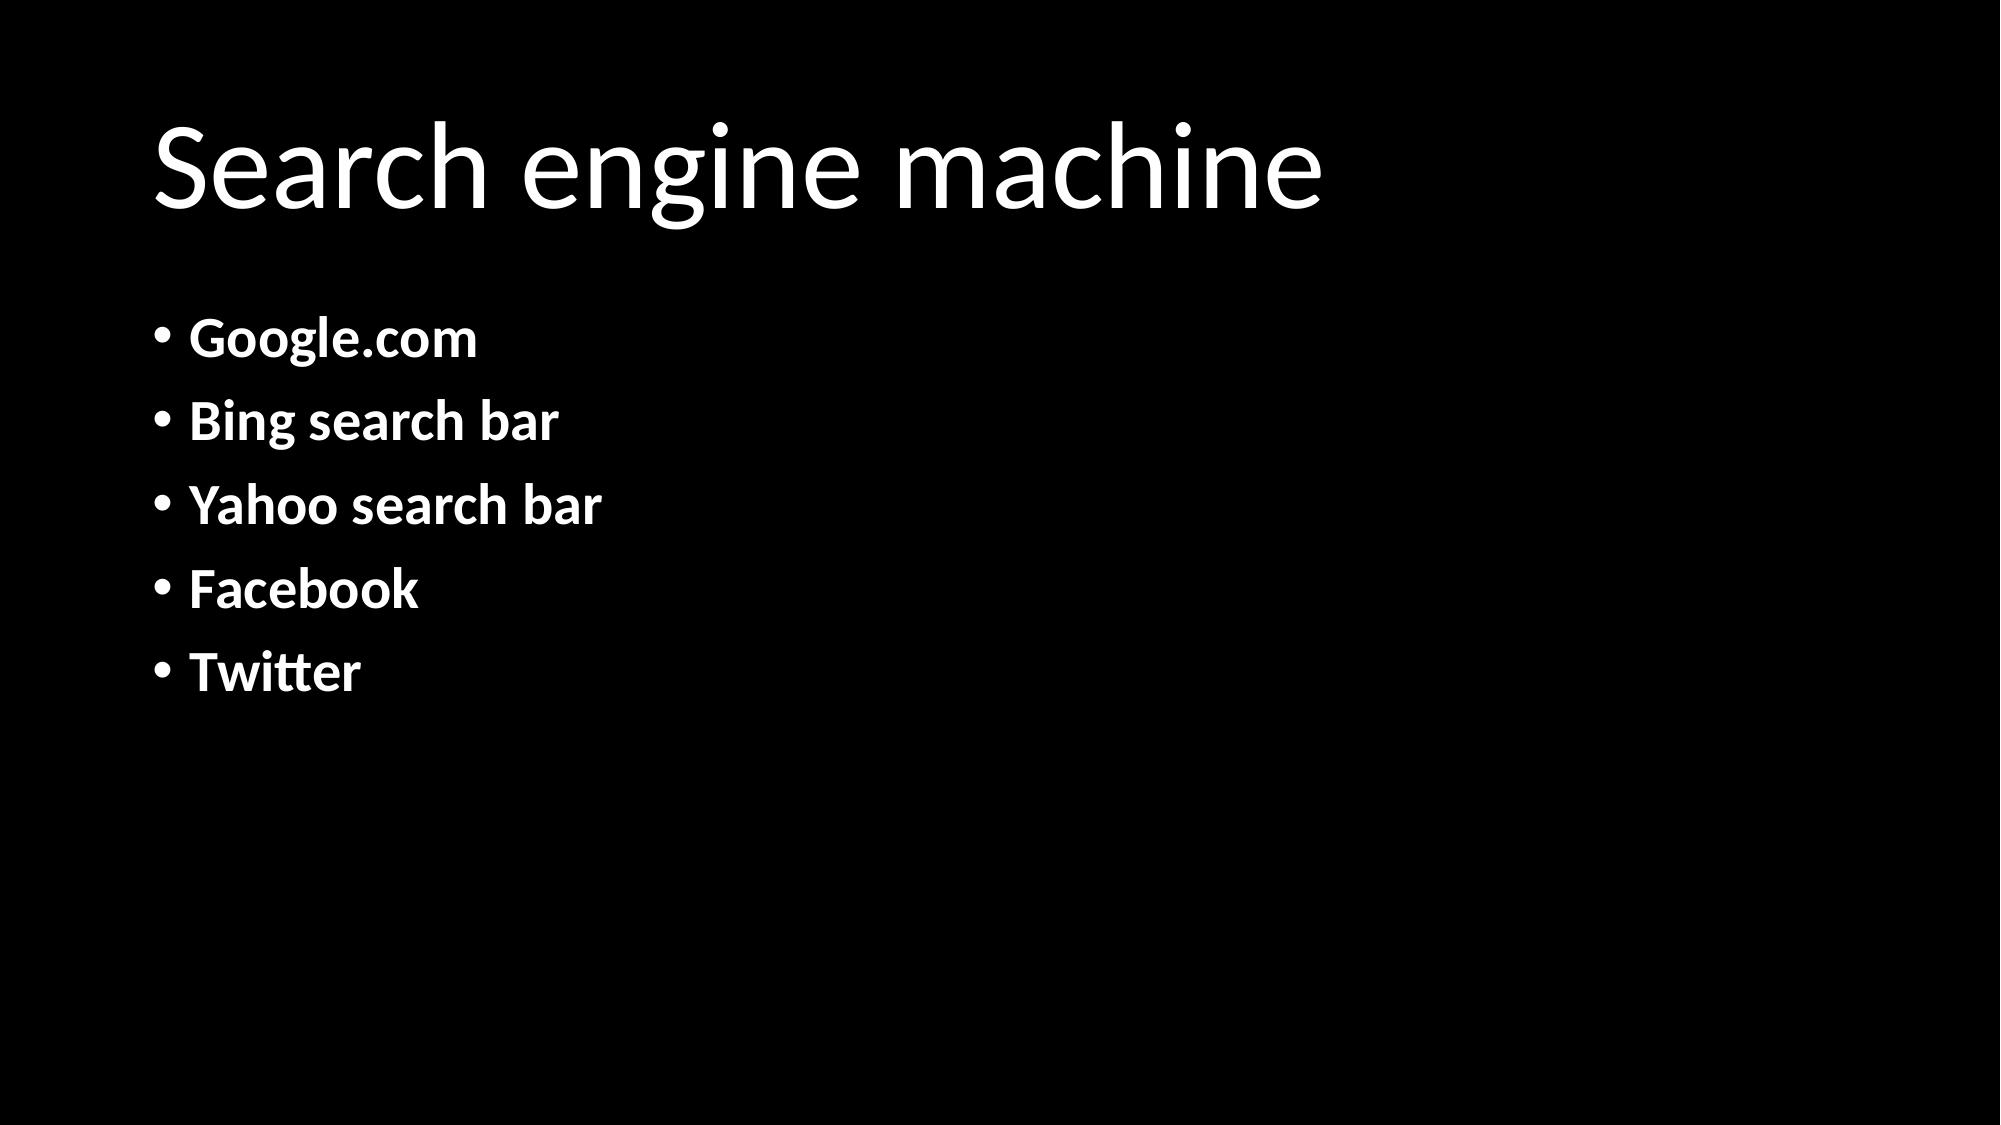

# Search engine machine
Google.com
Bing search bar
Yahoo search bar
Facebook
Twitter